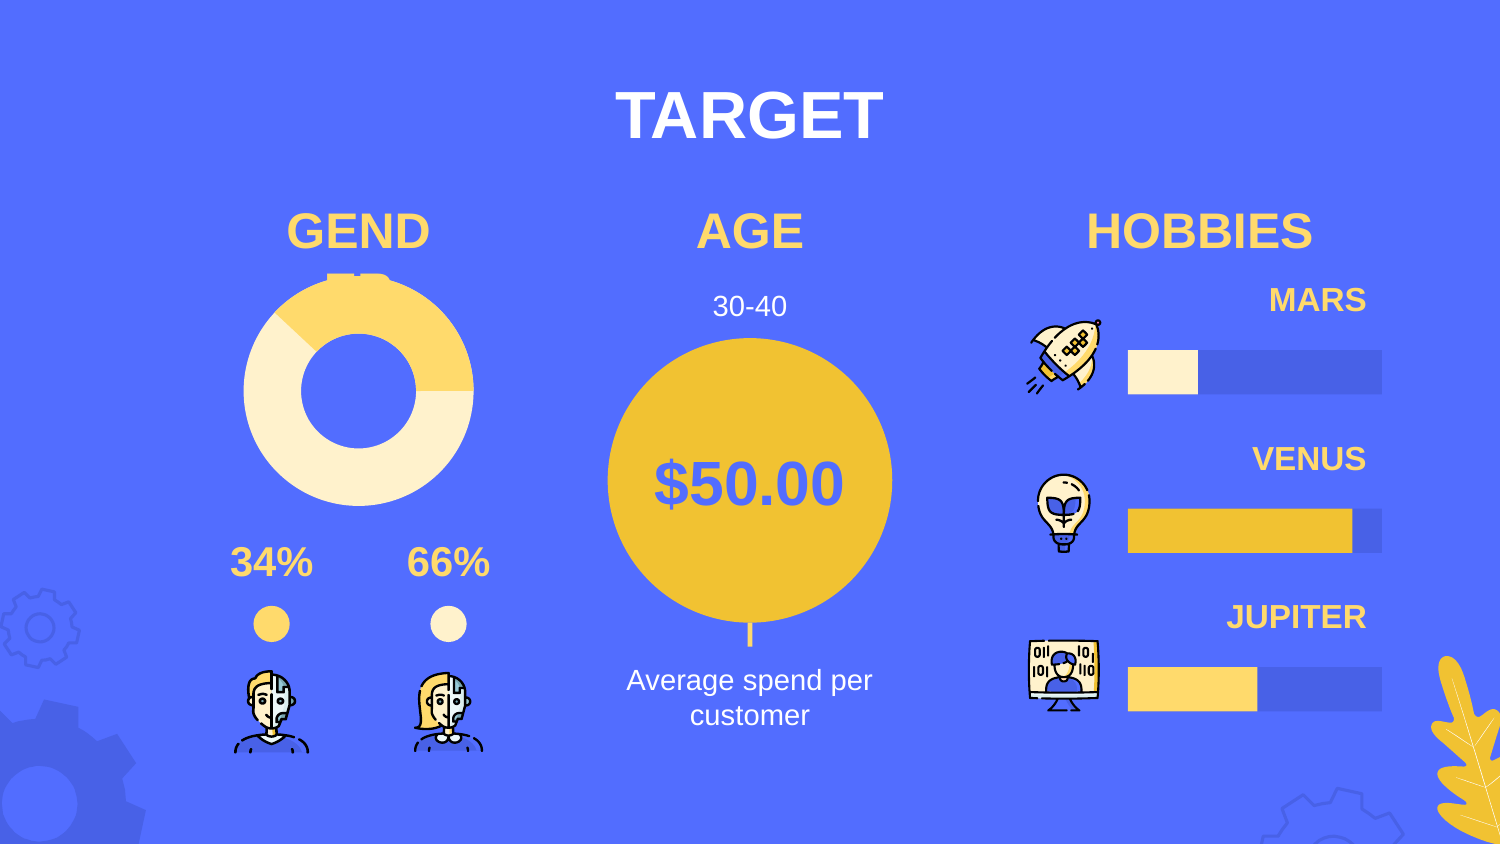

# TARGET
GENDER
AGE
HOBBIES
MARS
30-40

VENUS
$50.00

34%
66%
JUPITER

Average spend per customer